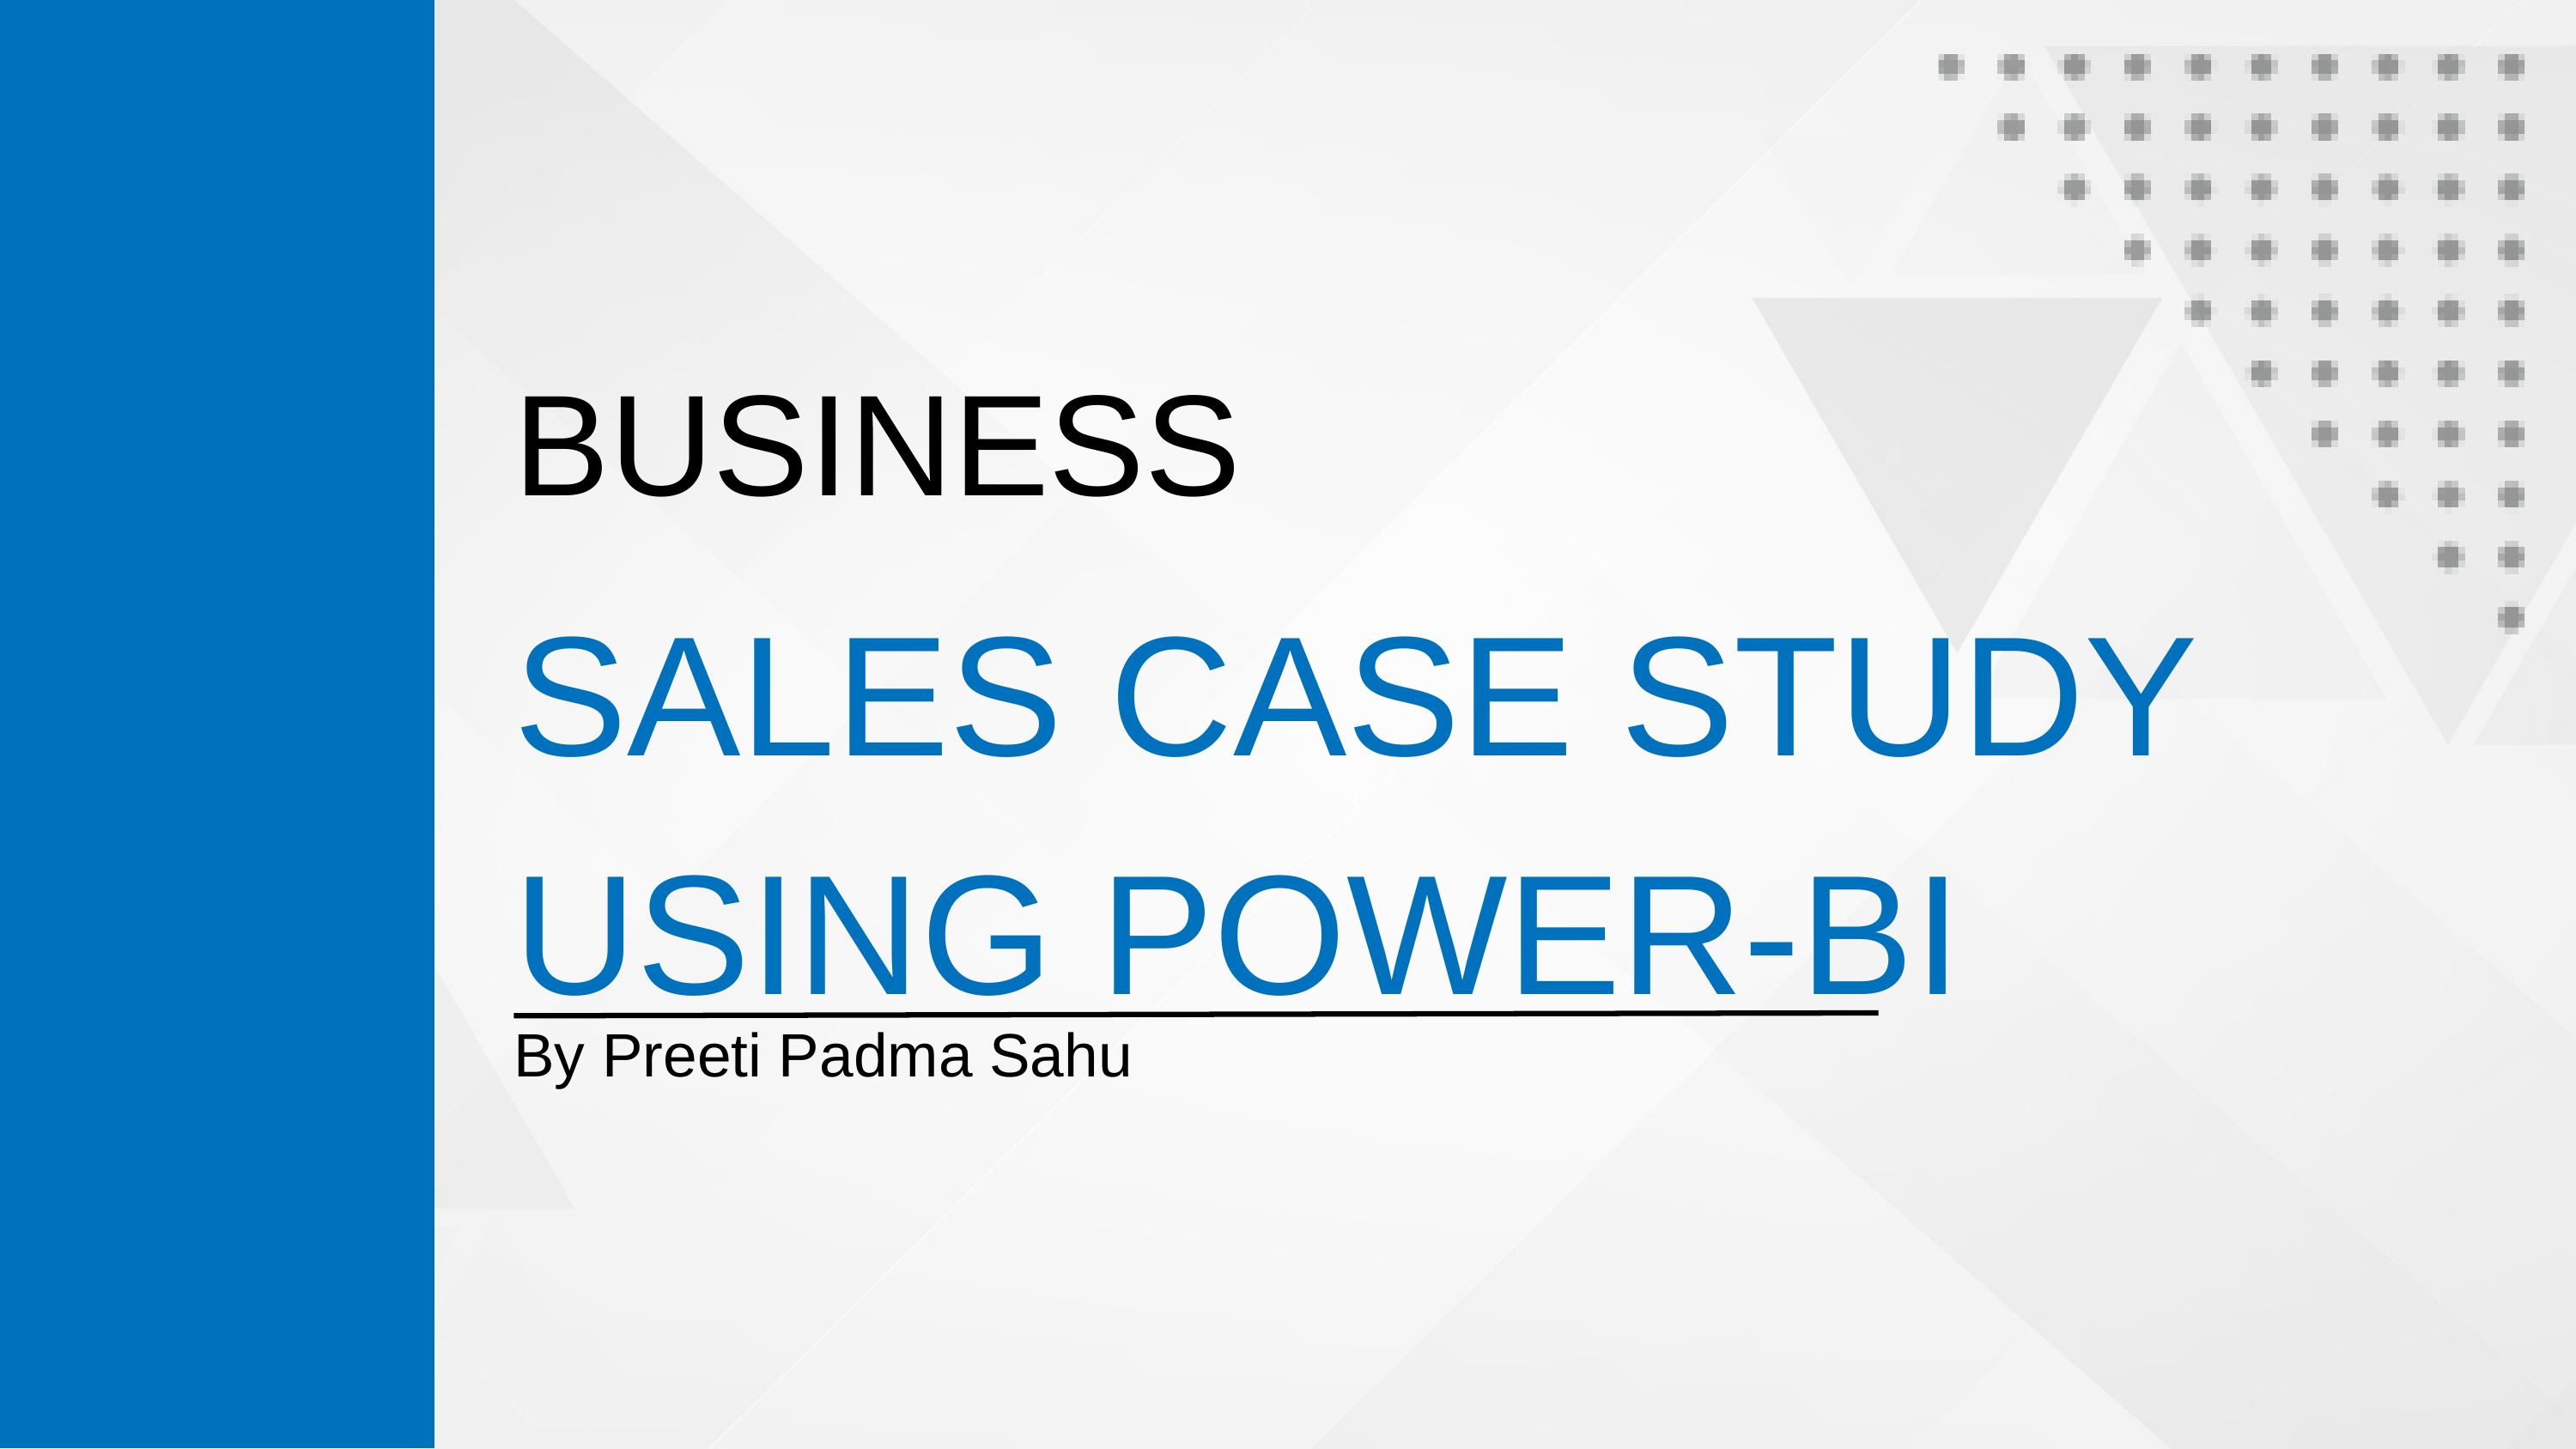

BUSINESS
SALES CASE STUDY USING POWER-BI
By Preeti Padma Sahu